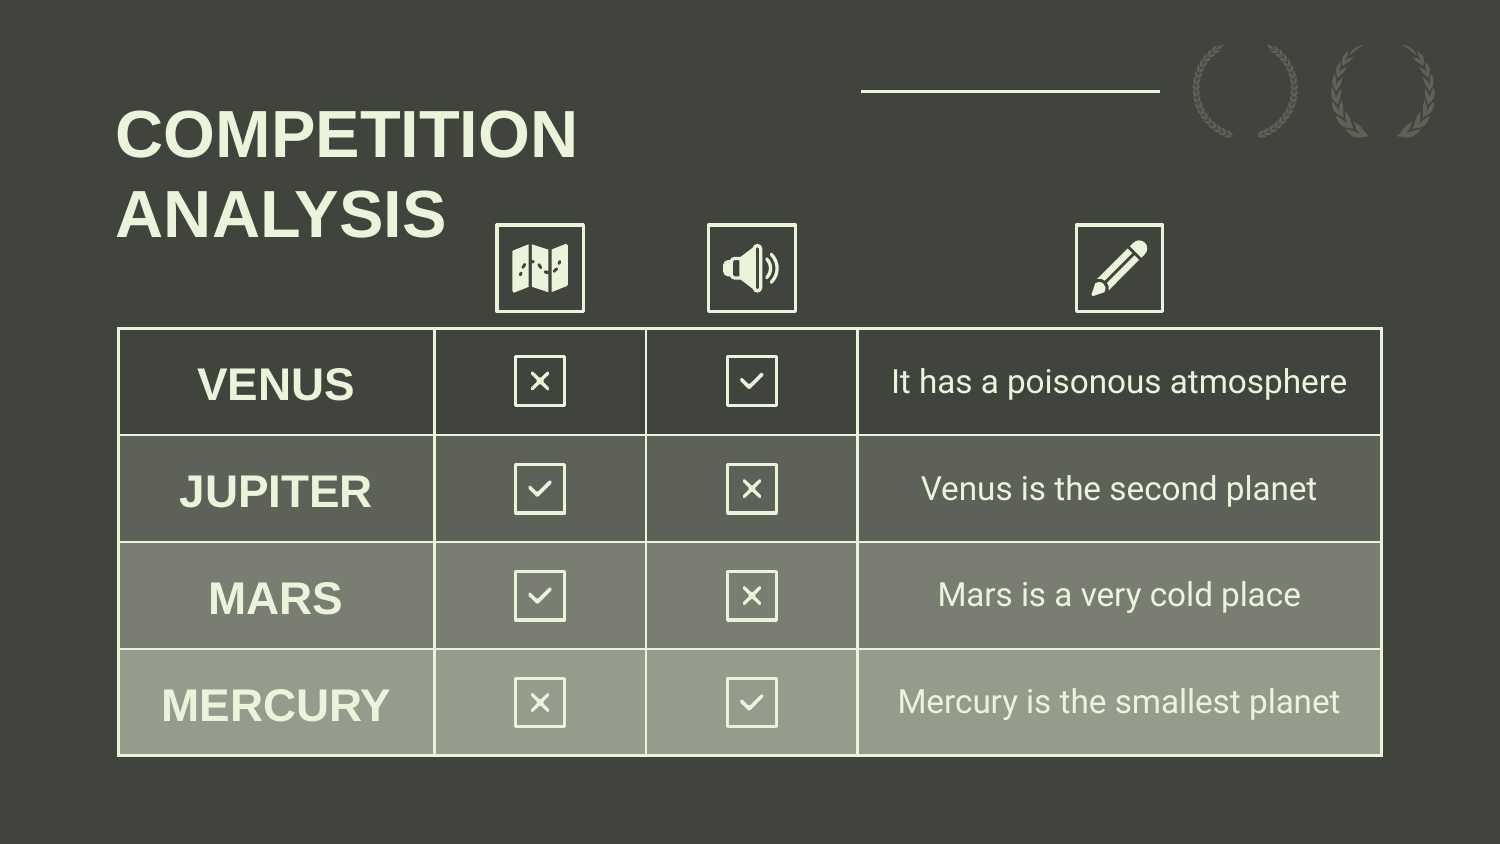

# COMPETITION ANALYSIS

| VENUS |  |  | It has a poisonous atmosphere |
| --- | --- | --- | --- |
| JUPITER |  |  | Venus is the second planet |
| MARS |  |  | Mars is a very cold place |
| MERCURY |  |  | Mercury is the smallest planet |